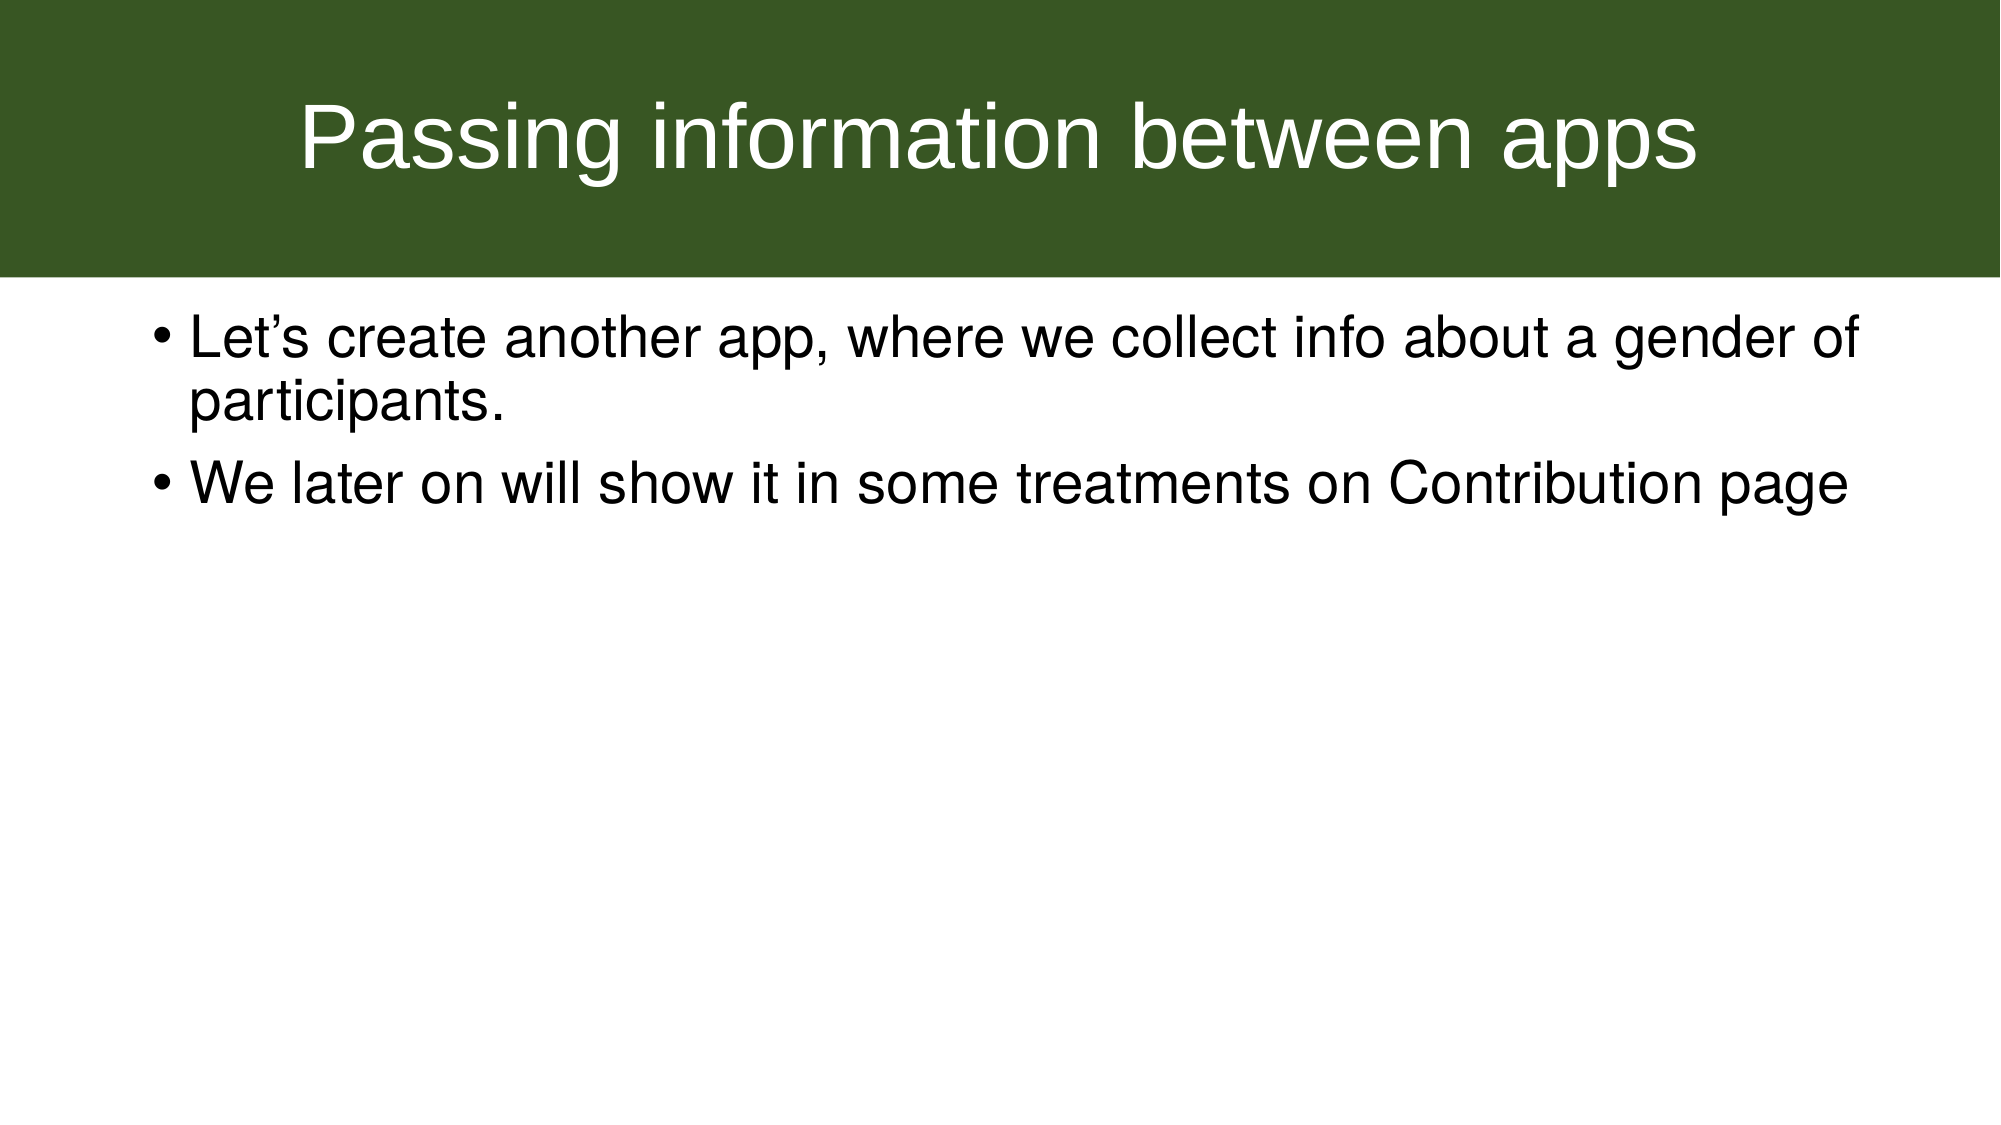

# Passing information between apps
Let’s create another app, where we collect info about a gender of participants.
We later on will show it in some treatments on Contribution page